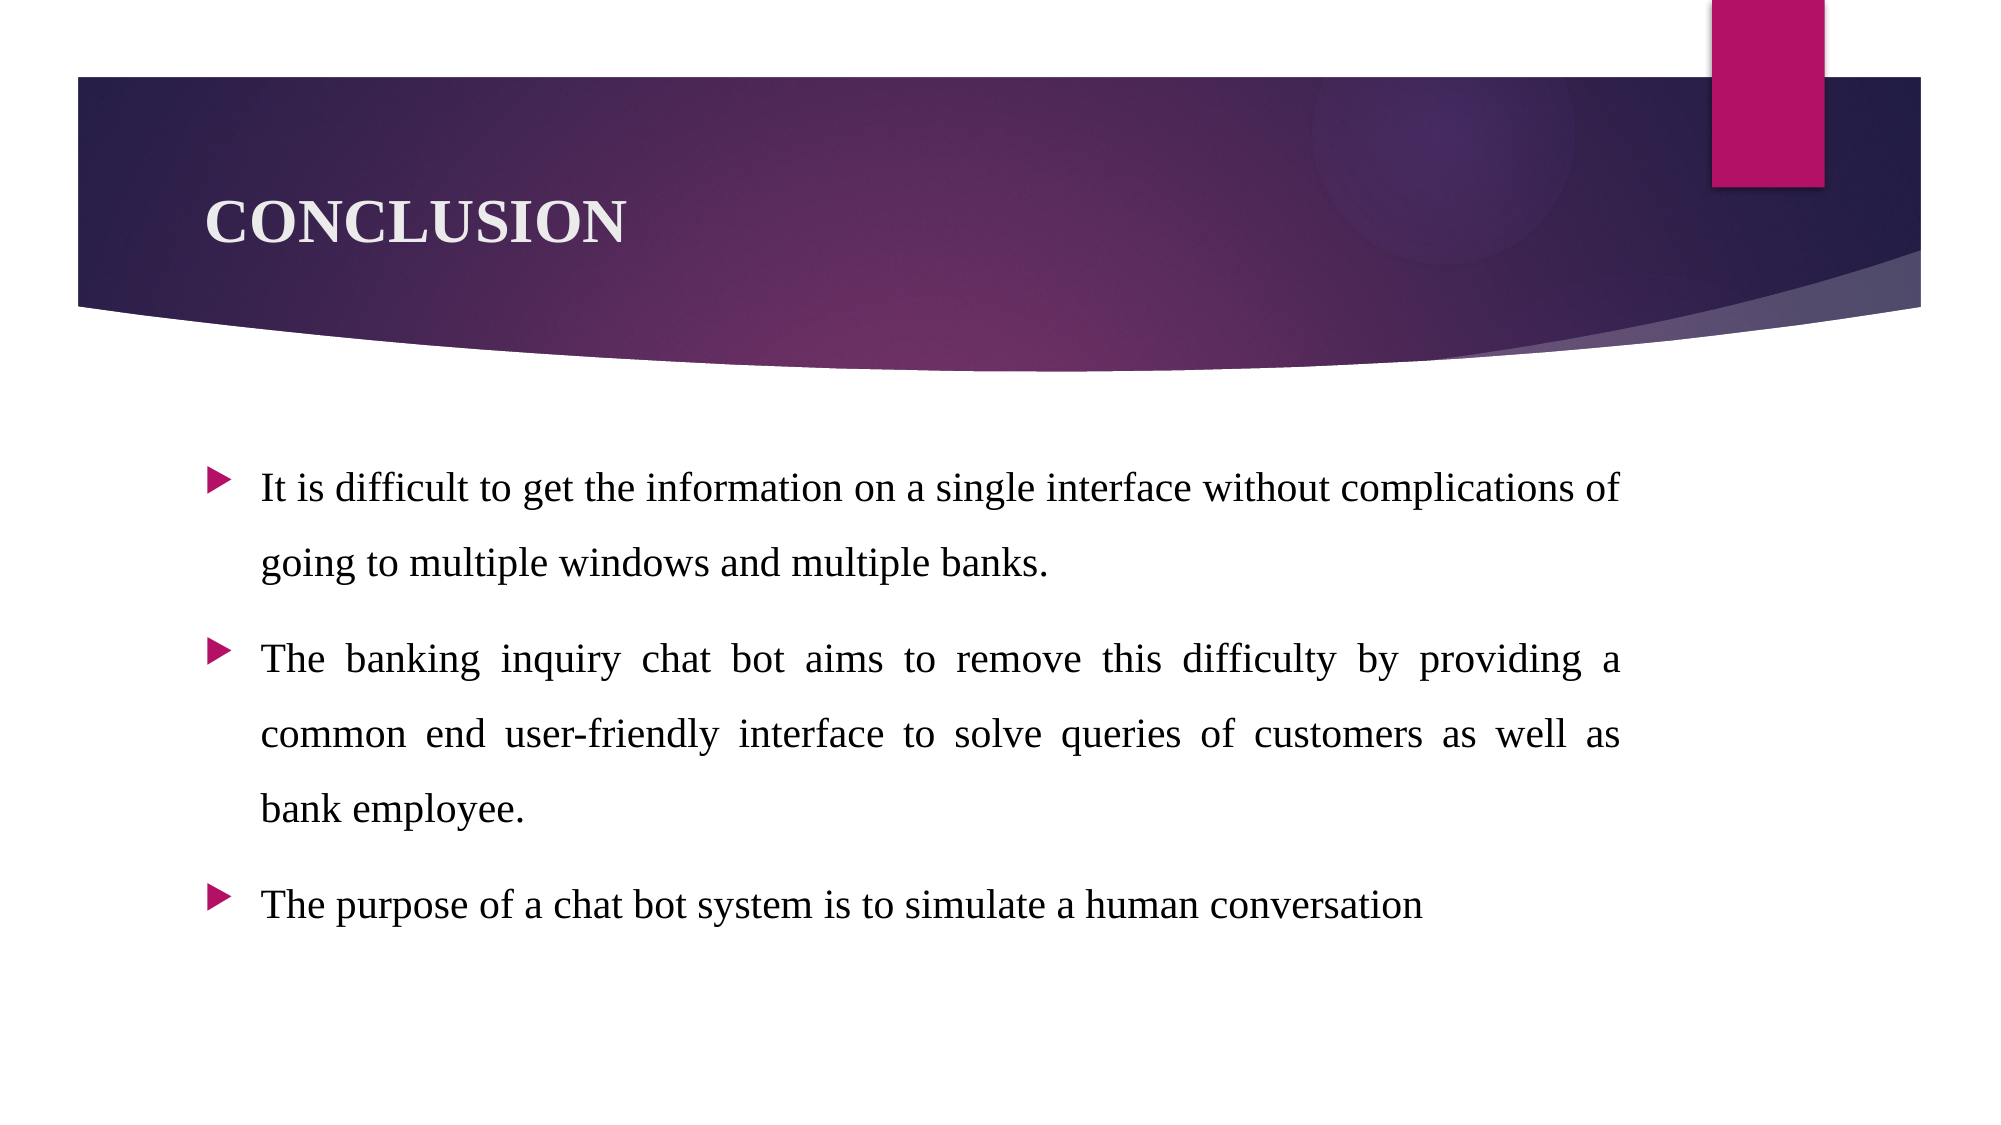

# CONCLUSION
It is difficult to get the information on a single interface without complications of going to multiple windows and multiple banks.
The banking inquiry chat bot aims to remove this difficulty by providing a common end user-friendly interface to solve queries of customers as well as bank employee.
The purpose of a chat bot system is to simulate a human conversation